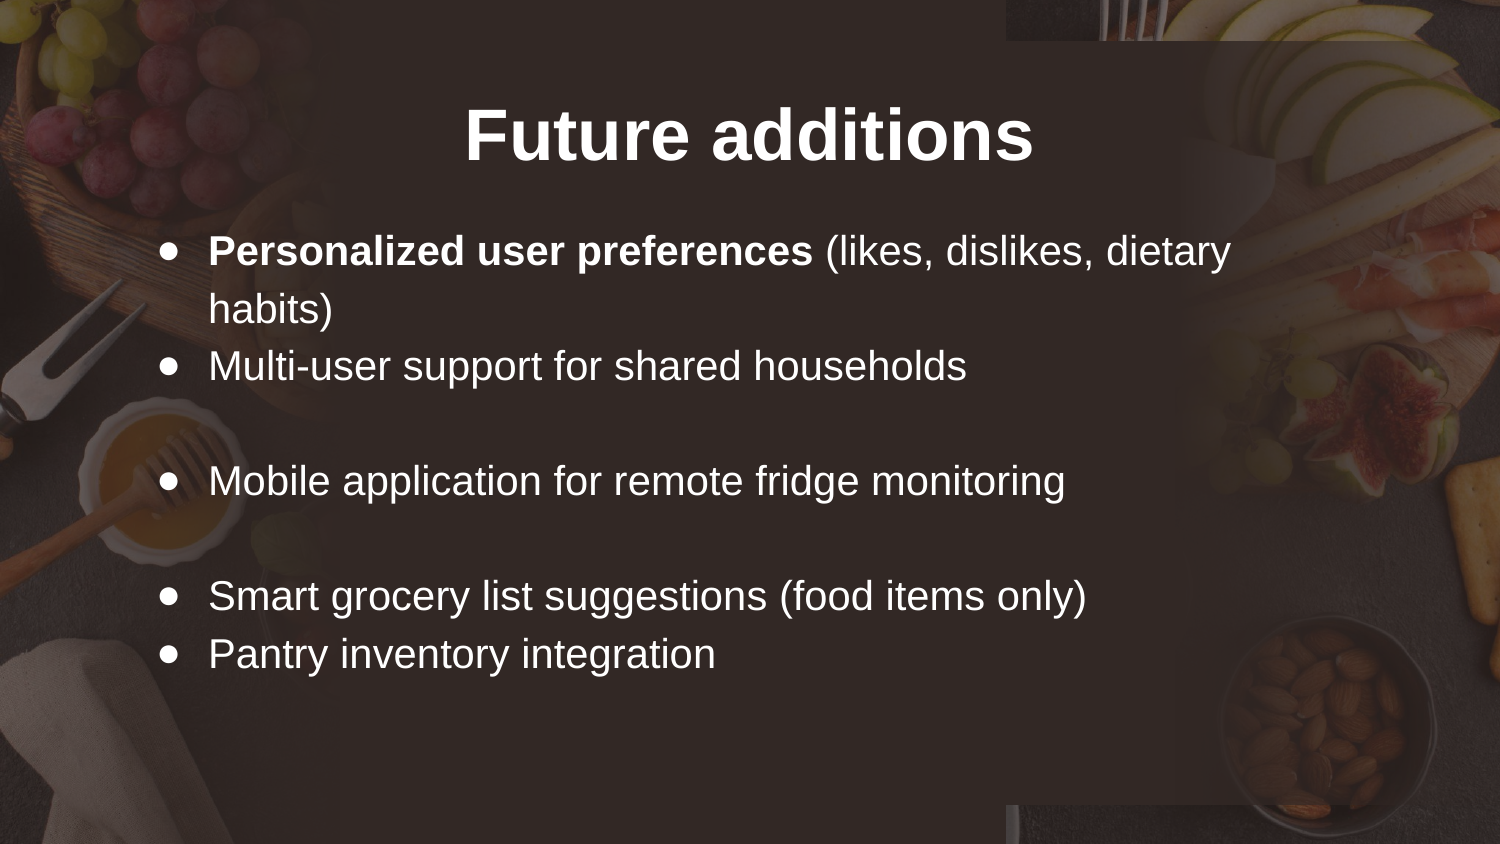

# Future additions
Personalized user preferences (likes, dislikes, dietary habits)
Multi-user support for shared households

Mobile application for remote fridge monitoring

Smart grocery list suggestions (food items only)
Pantry inventory integration